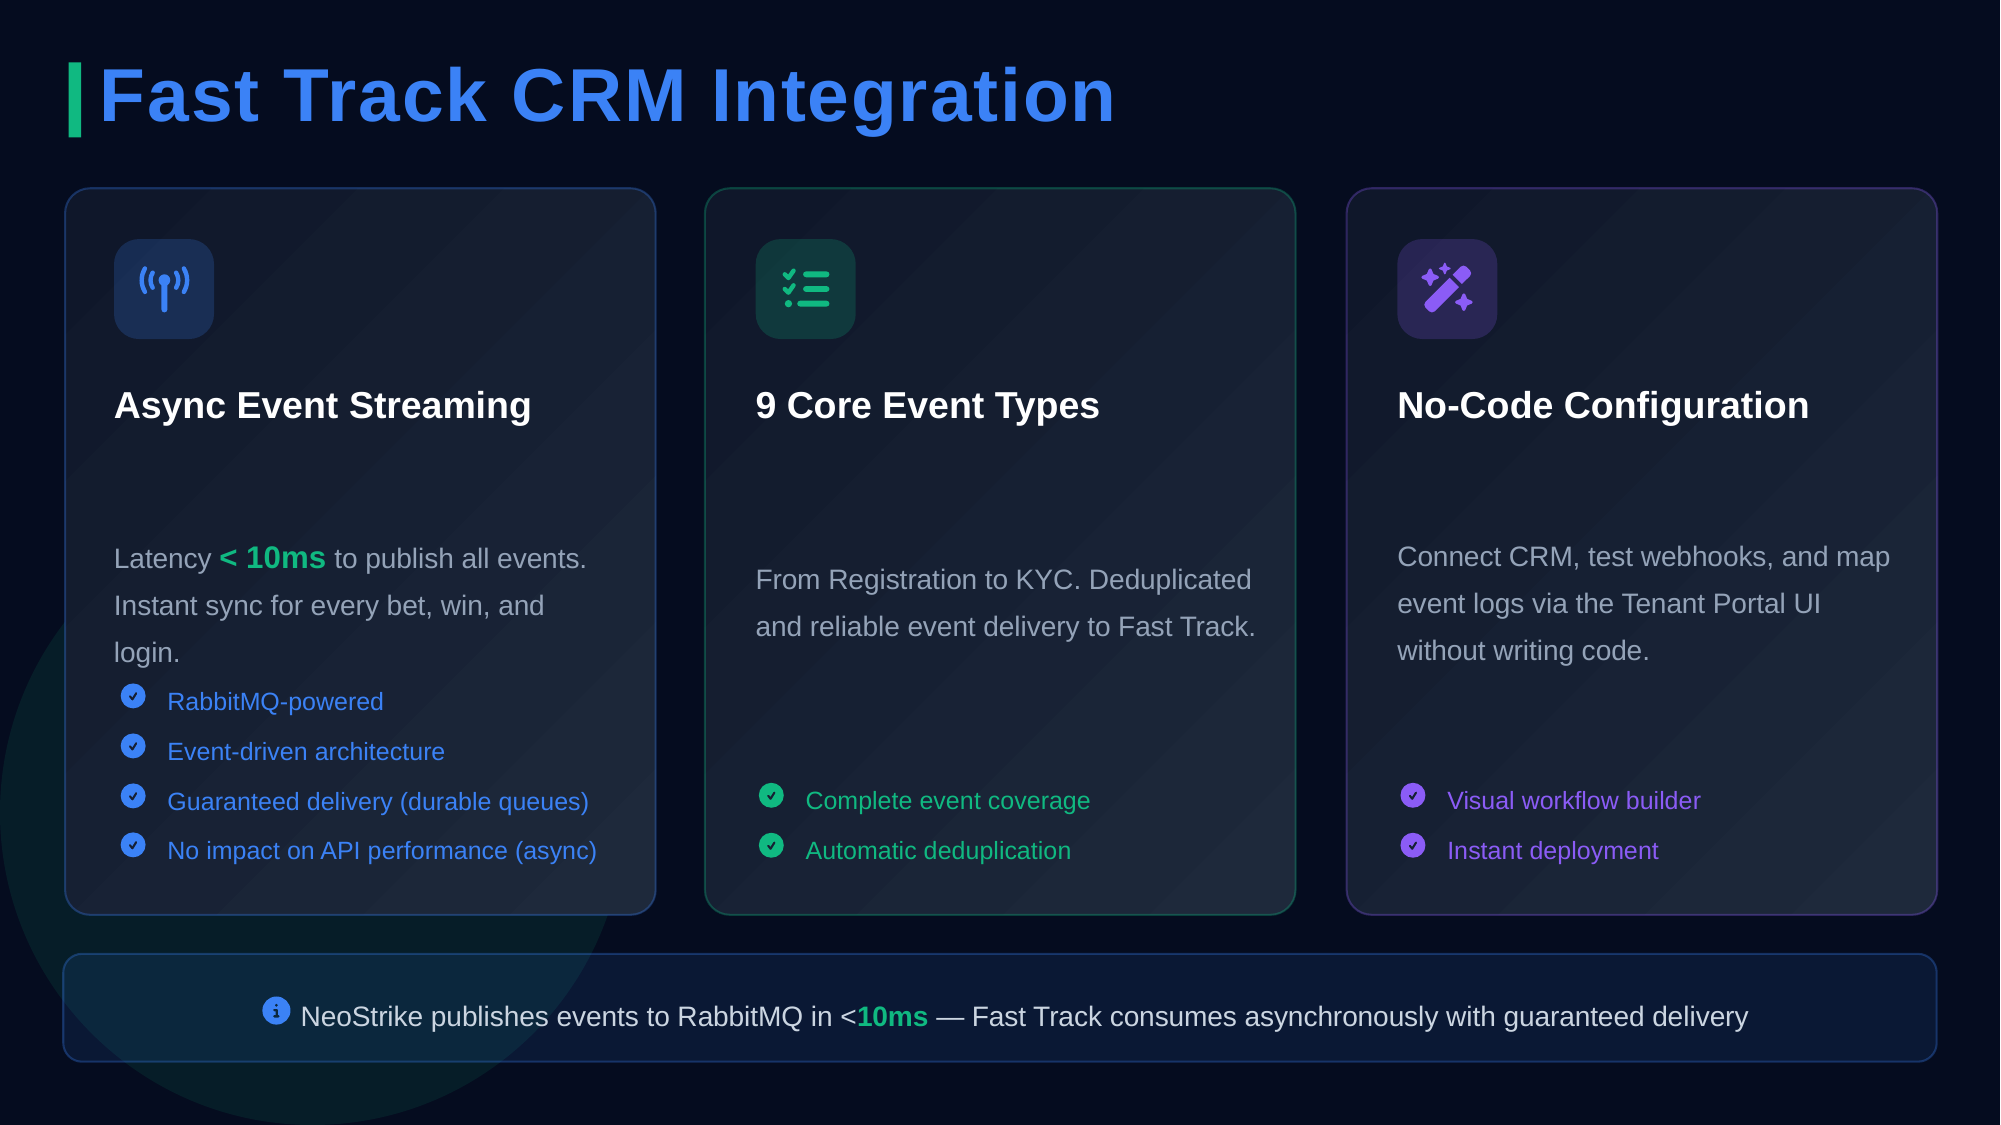

Fast Track CRM Integration

Async Event Streaming
9 Core Event Types
No-Code Configuration
Latency < 10ms to publish all events. Instant sync for every bet, win, and login.
From Registration to KYC. Deduplicated and reliable event delivery to Fast Track.
Connect CRM, test webhooks, and map event logs via the Tenant Portal UI without writing code.

RabbitMQ-powered

Event-driven architecture

Guaranteed delivery (durable queues)

Complete event coverage
Visual workflow builder

No impact on API performance (async)

Automatic deduplication

Instant deployment

NeoStrike publishes events to RabbitMQ in <10ms — Fast Track consumes asynchronously with guaranteed delivery